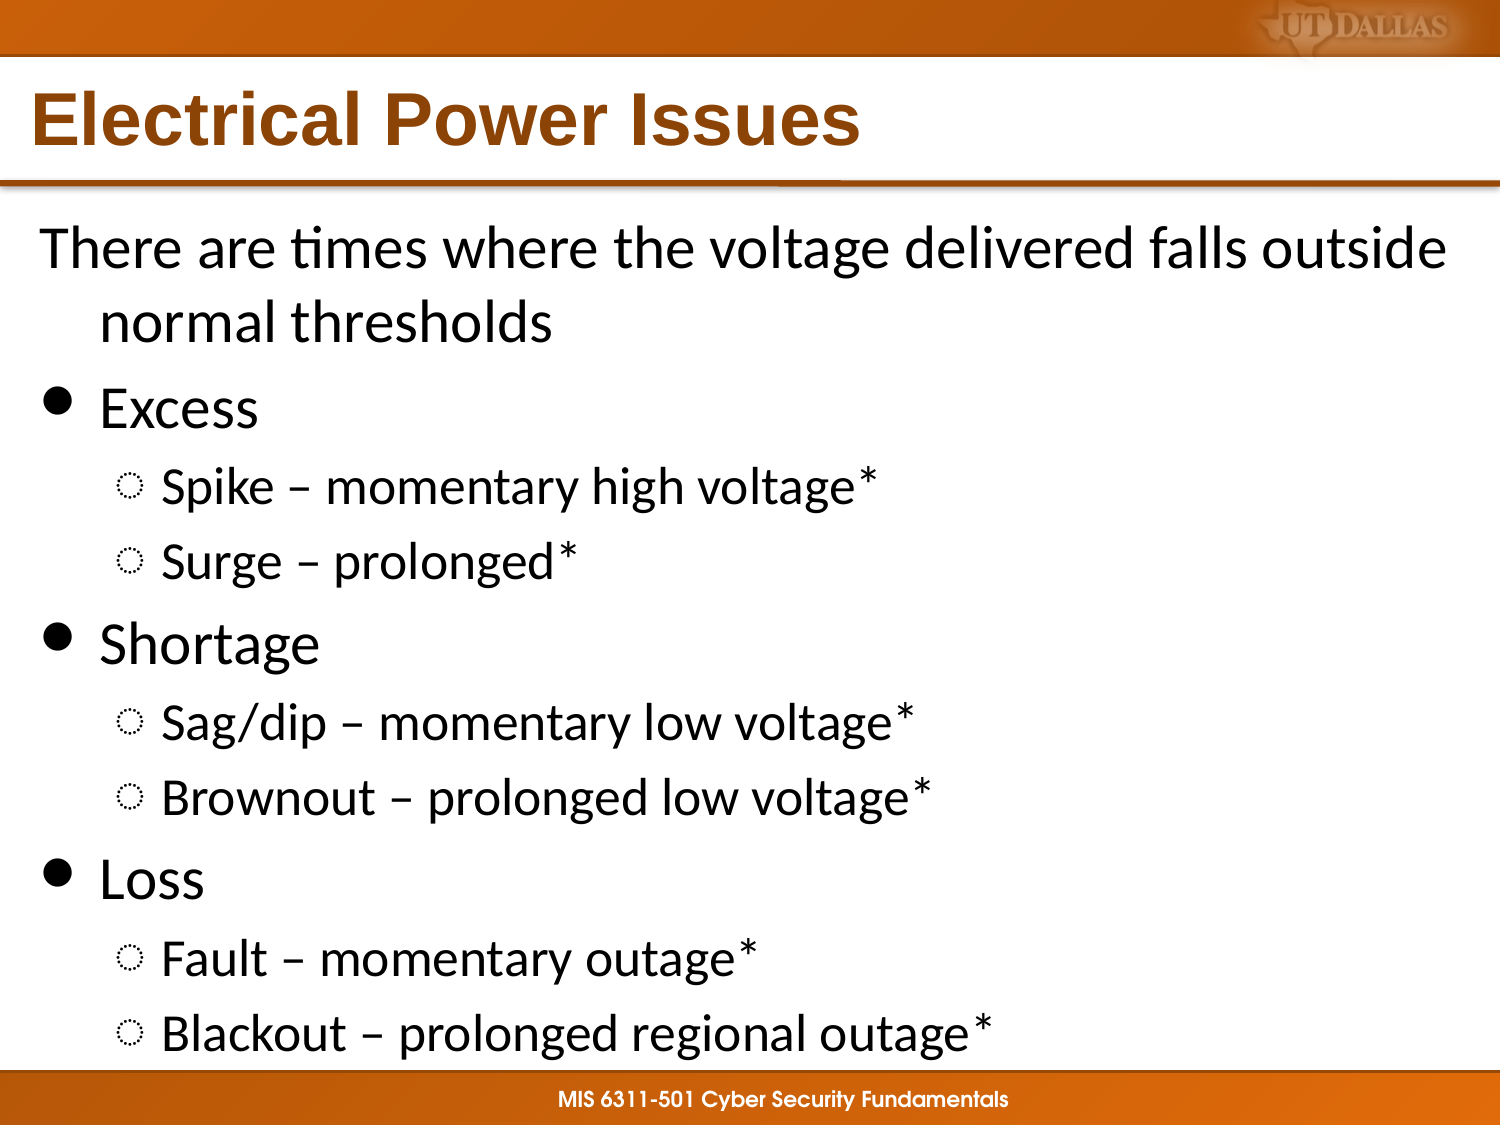

# Electrical Power Issues
There are times where the voltage delivered falls outside normal thresholds
Excess
Spike – momentary high voltage*
Surge – prolonged*
Shortage
Sag/dip – momentary low voltage*
Brownout – prolonged low voltage*
Loss
Fault – momentary outage*
Blackout – prolonged regional outage*